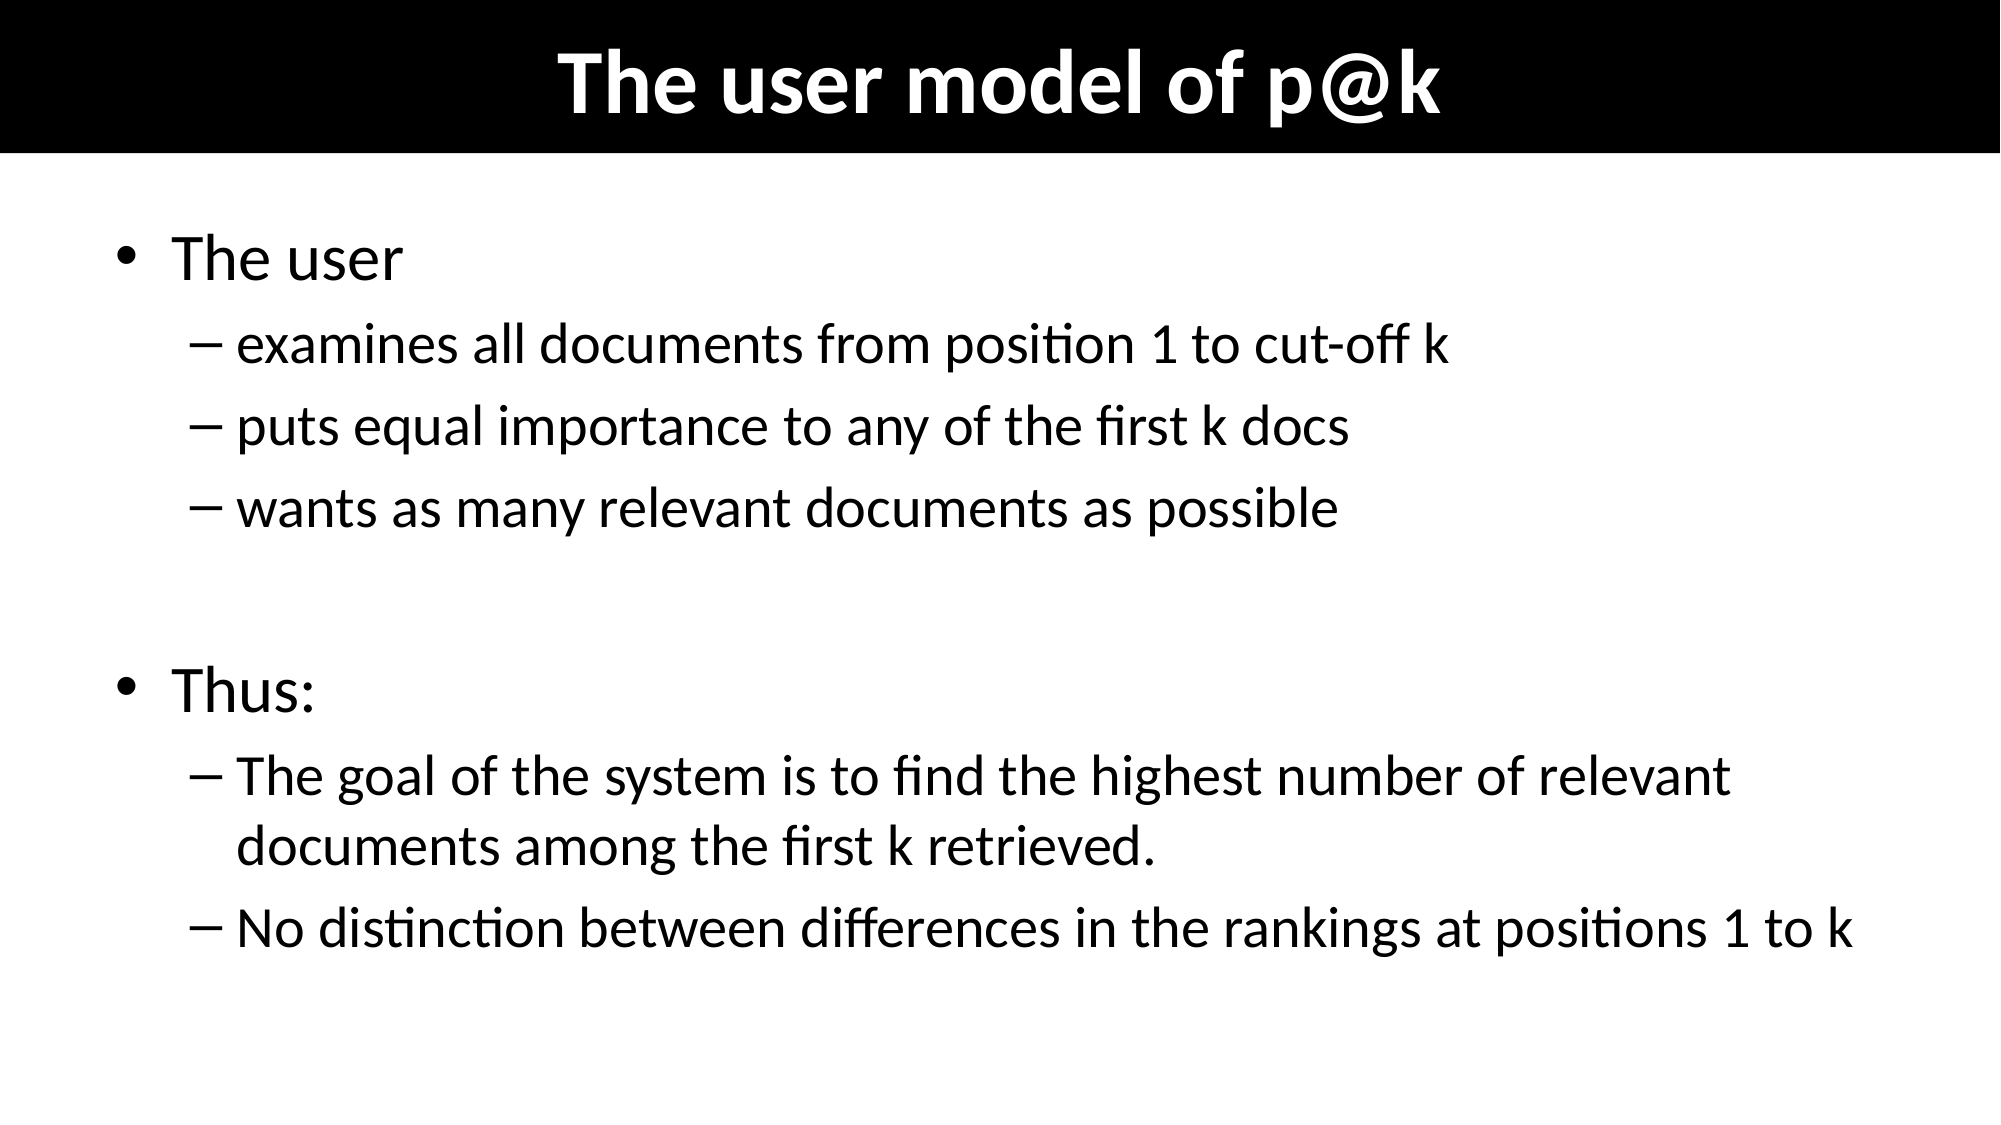

# The user model of p@k
The user
examines all documents from position 1 to cut-off k
puts equal importance to any of the first k docs
wants as many relevant documents as possible

Thus:
The goal of the system is to find the highest number of relevant documents among the first k retrieved.
No distinction between differences in the rankings at positions 1 to k